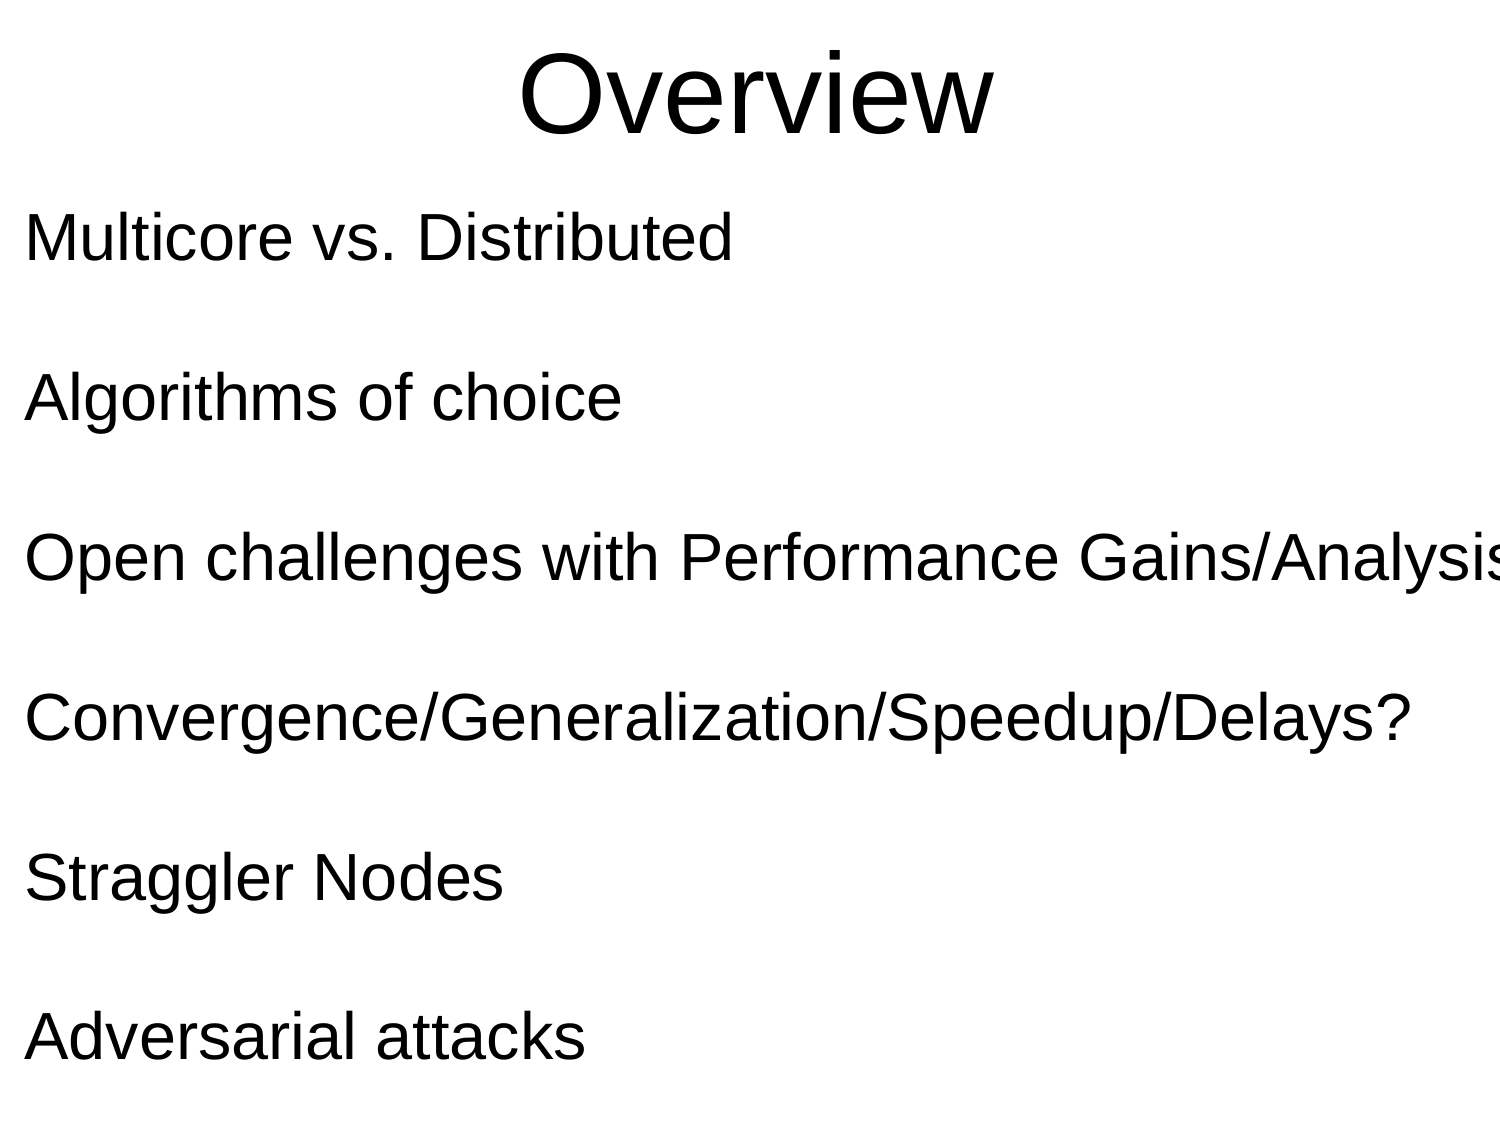

# Overview

Multicore vs. Distributed

Algorithms of choice

Open challenges with Performance Gains/Analysis

Convergence/Generalization/Speedup/Delays?

Straggler Nodes

Adversarial attacks